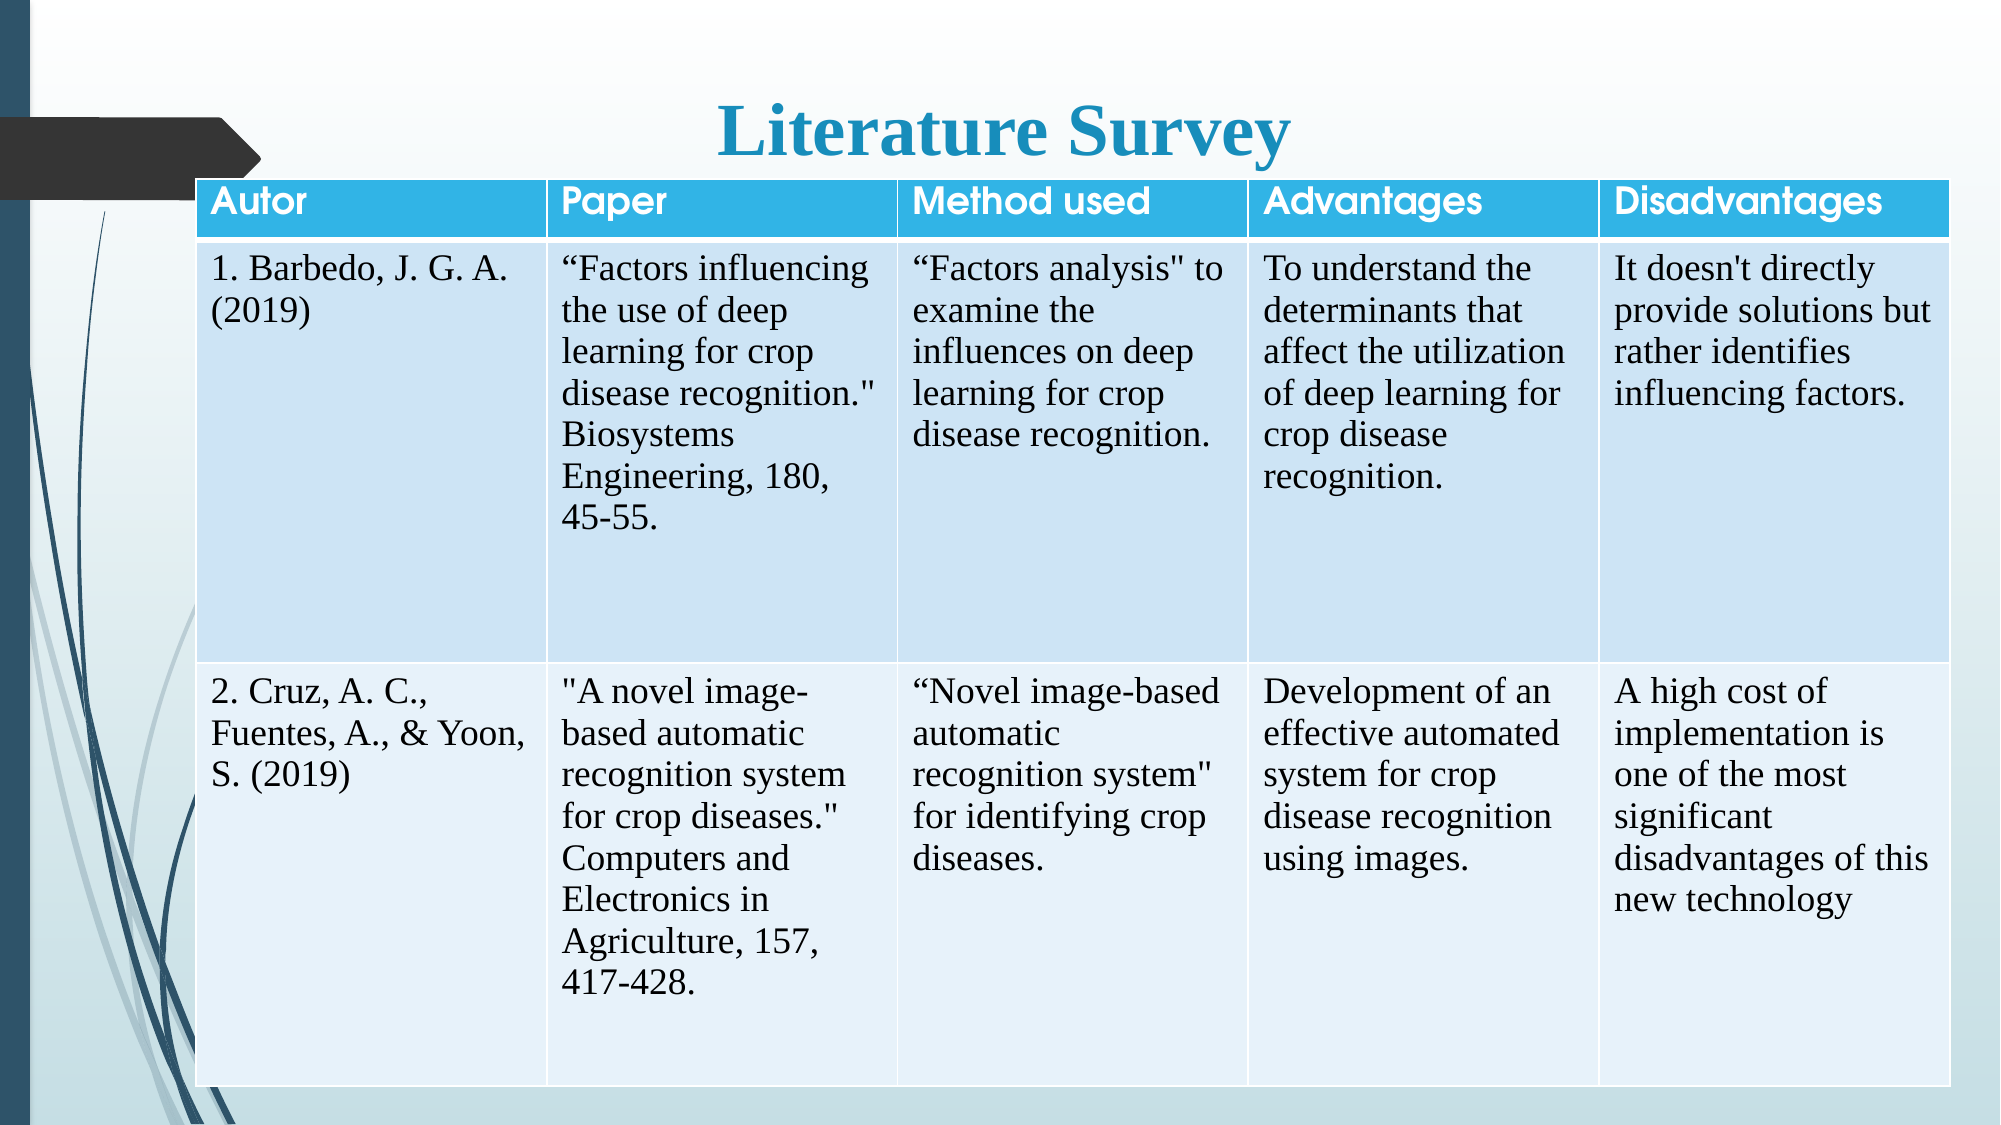

Literature Survey
| Autor | Paper | Method used | Advantages | Disadvantages |
| --- | --- | --- | --- | --- |
| 1. Barbedo, J. G. A. (2019) | “Factors influencing the use of deep learning for crop disease recognition." Biosystems Engineering, 180, 45-55. | “Factors analysis" to examine the influences on deep learning for crop disease recognition. | To understand the determinants that affect the utilization of deep learning for crop disease recognition. | It doesn't directly provide solutions but rather identifies influencing factors. |
| 2. Cruz, A. C., Fuentes, A., & Yoon, S. (2019) | "A novel image-based automatic recognition system for crop diseases." Computers and Electronics in Agriculture, 157, 417-428. | “Novel image-based automatic recognition system" for identifying crop diseases. | Development of an effective automated system for crop disease recognition using images. | A high cost of implementation is one of the most significant disadvantages of this new technology |